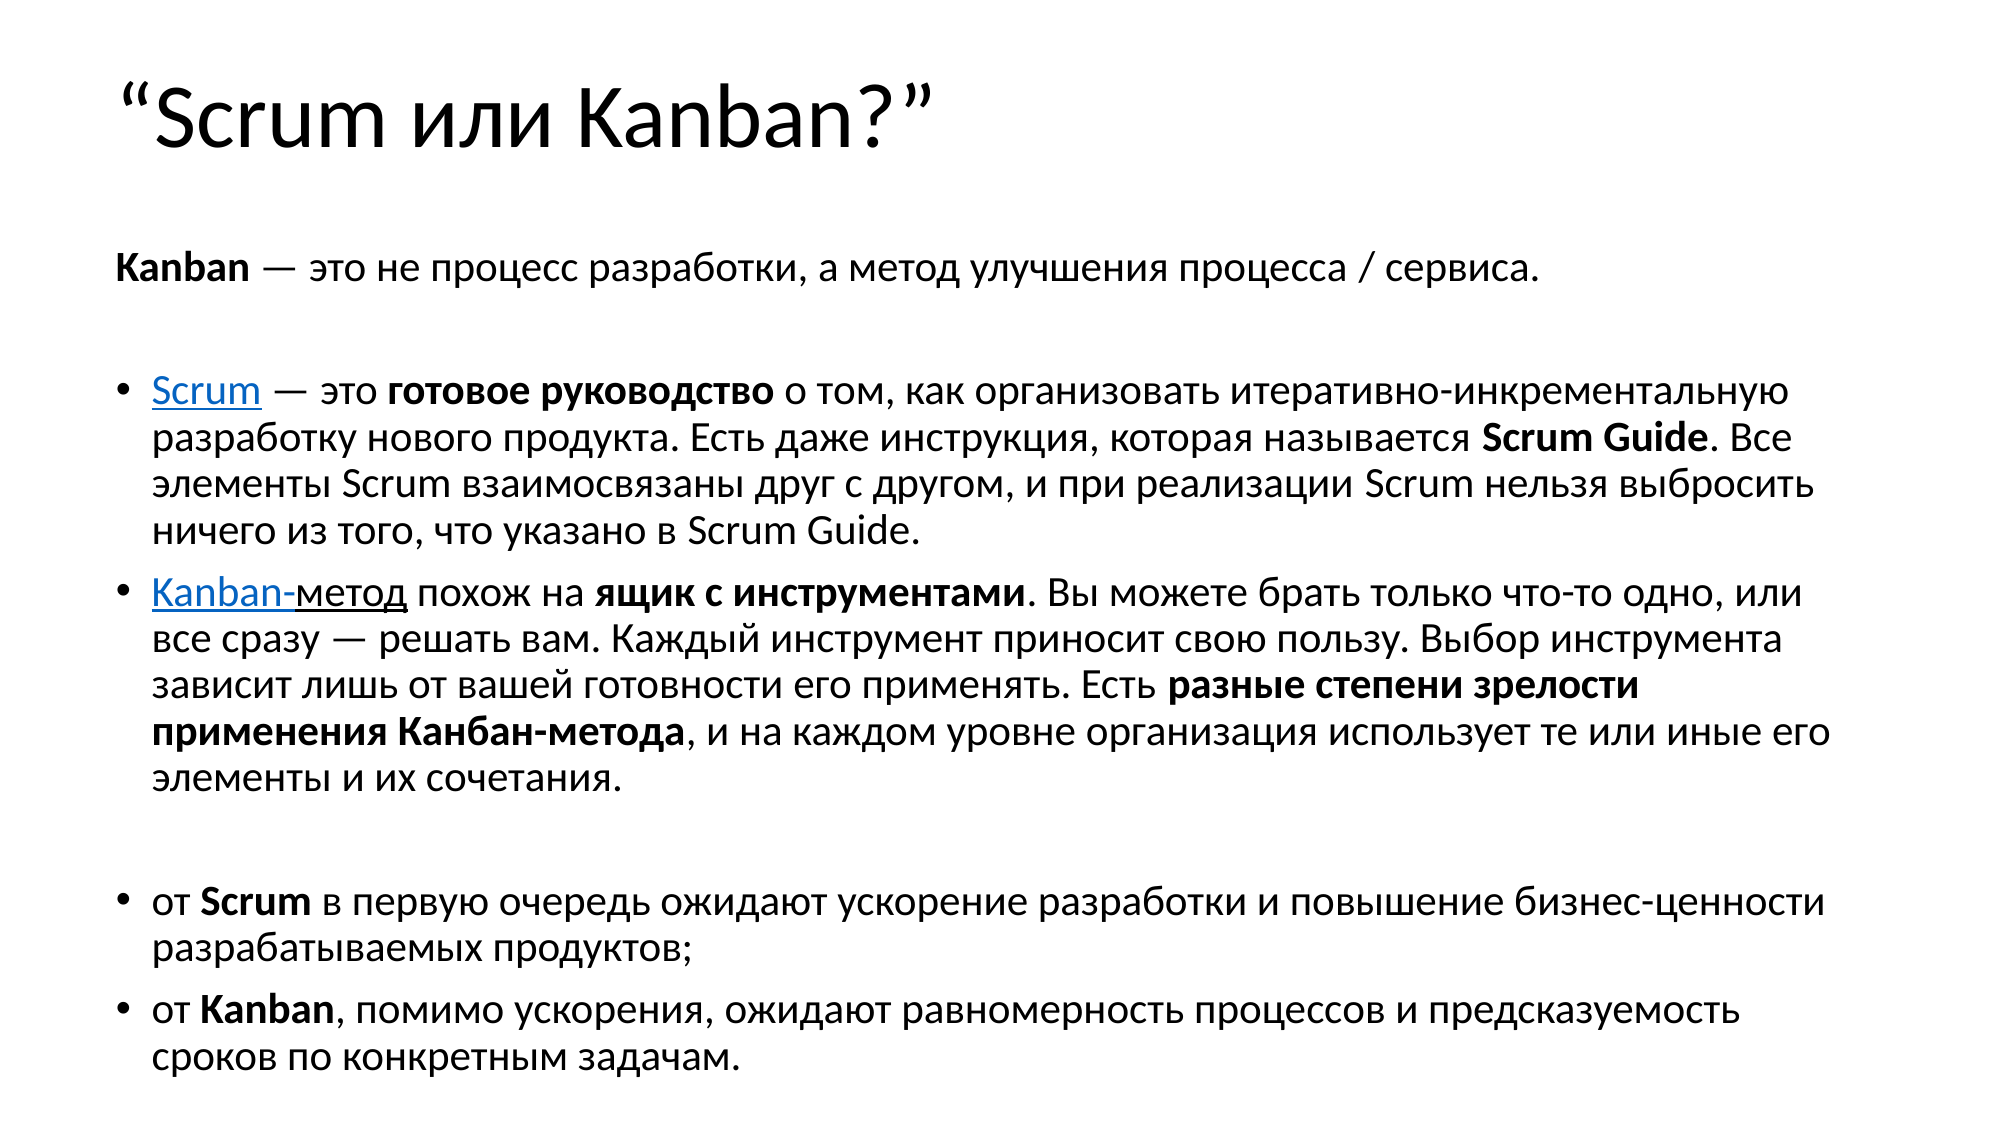

# “Scrum или Kanban?”
Kanban — это не процесс разработки, а метод улучшения процесса / сервиса.

Scrum — это готовое руководство о том, как организовать итеративно-инкрементальную разработку нового продукта. Есть даже инструкция, которая называется Scrum Guide. Все элементы Scrum взаимосвязаны друг с другом, и при реализации Scrum нельзя выбросить ничего из того, что указано в Scrum Guide.
Kanban-метод похож на ящик с инструментами. Вы можете брать только что-то одно, или все сразу — решать вам. Каждый инструмент приносит свою пользу. Выбор инструмента зависит лишь от вашей готовности его применять. Есть разные степени зрелости применения Канбан-метода, и на каждом уровне организация использует те или иные его элементы и их сочетания.

от Scrum в первую очередь ожидают ускорение разработки и повышение бизнес-ценности разрабатываемых продуктов;
от Kanban, помимо ускорения, ожидают равномерность процессов и предсказуемость сроков по конкретным задачам.